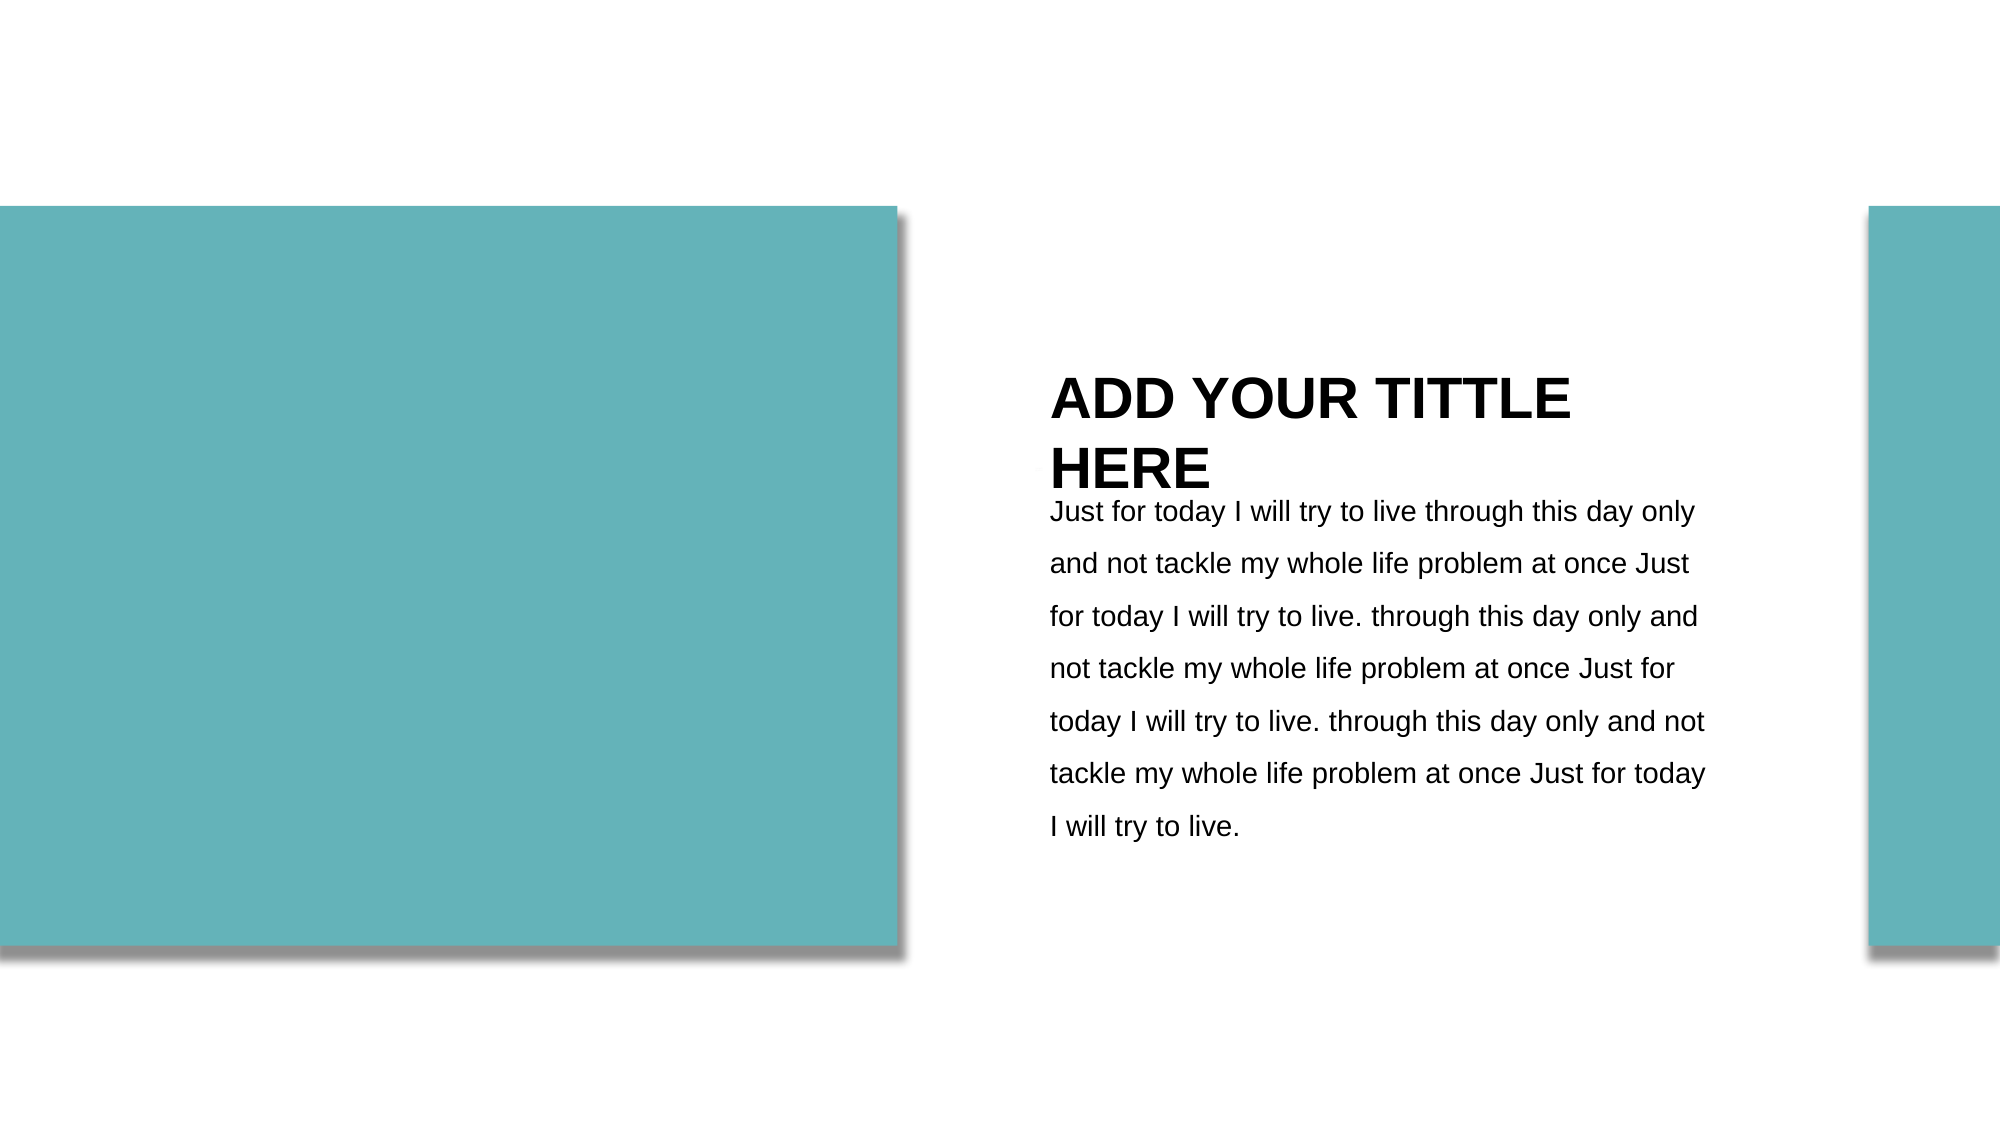

ADD YOUR TITTLE HERE
Just for today I will try to live through this day only and not tackle my whole life problem at once Just for today I will try to live. through this day only and not tackle my whole life problem at once Just for today I will try to live. through this day only and not tackle my whole life problem at once Just for today I will try to live.